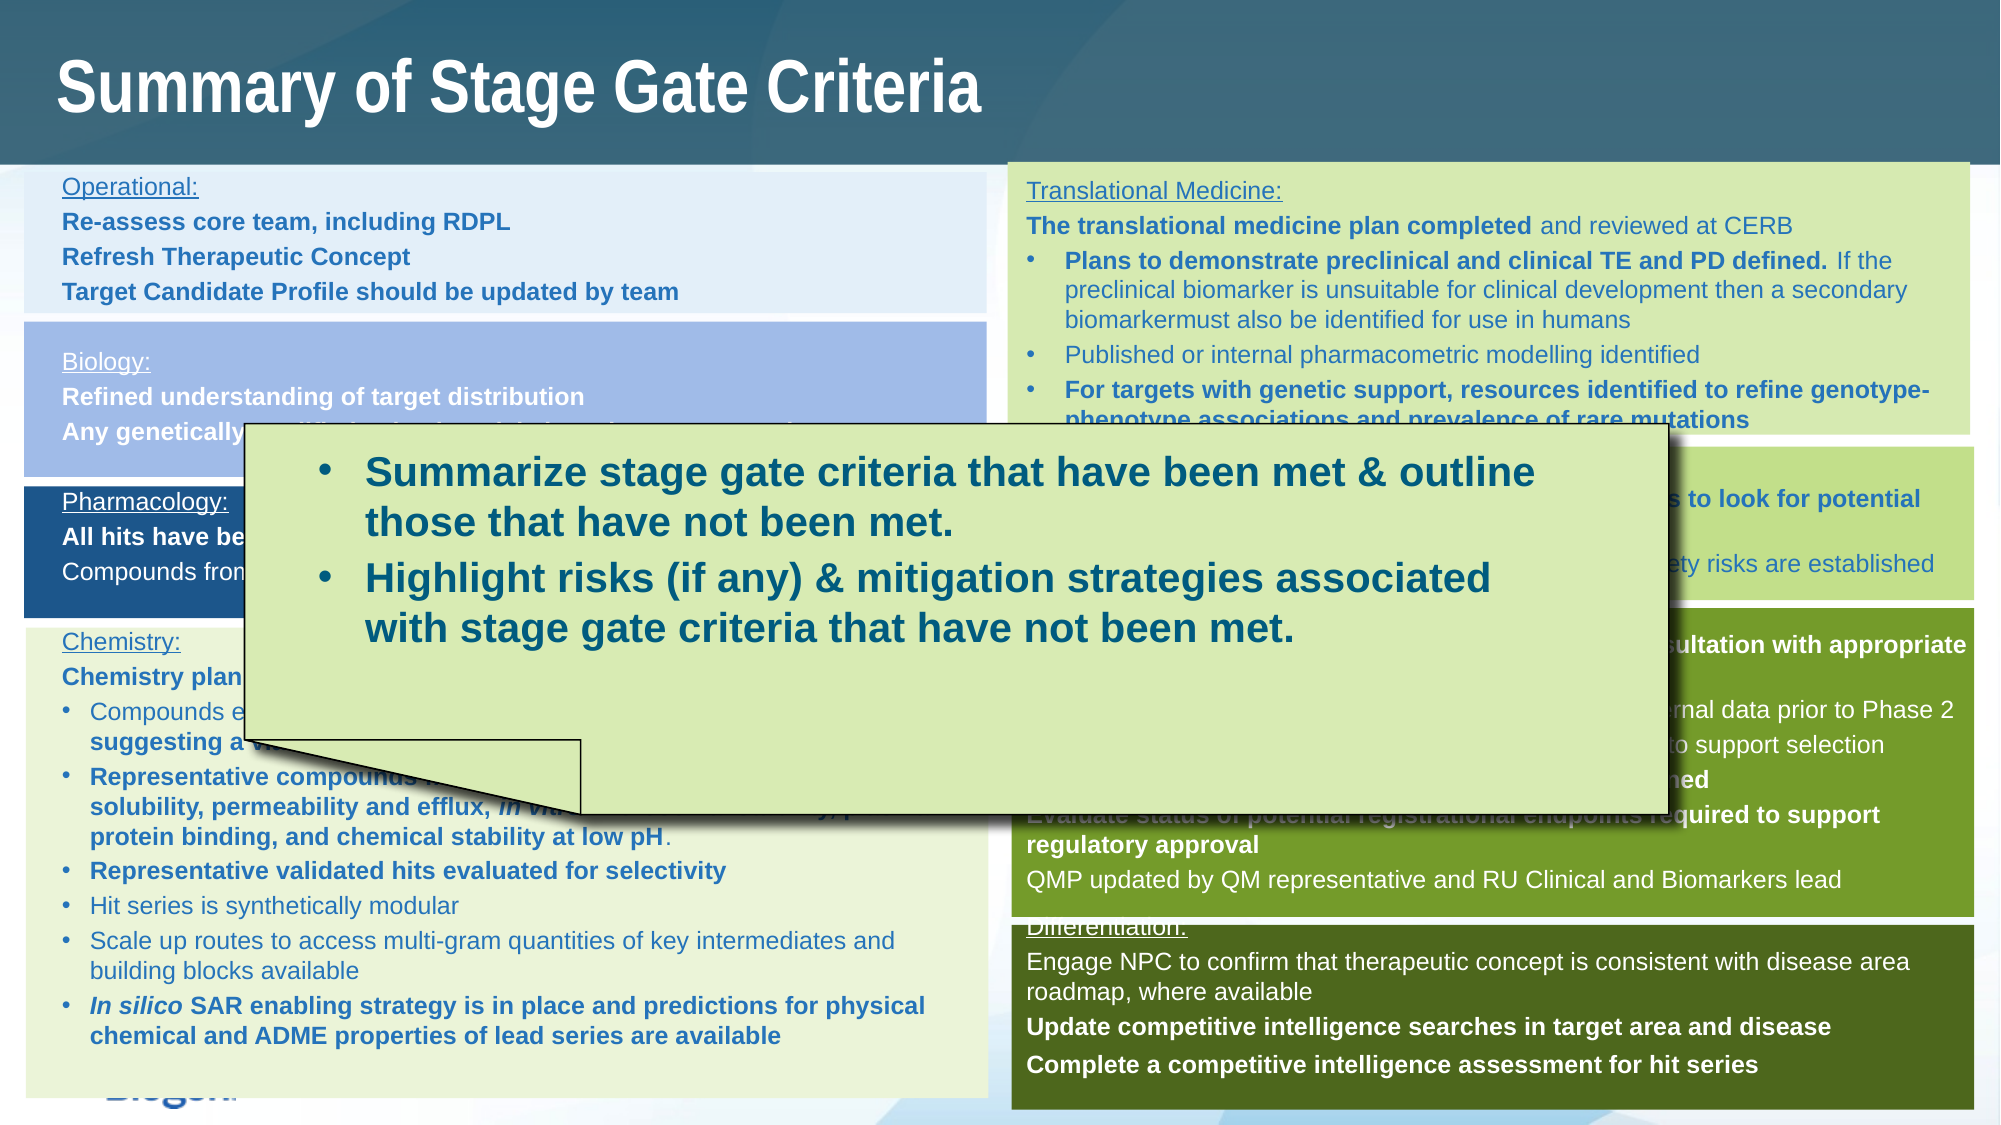

Summary of Stage Gate Criteria

Operational:
Re-assess core team, including RDPL
Refresh Therapeutic Concept
Target Candidate Profile should be updated by team

Biology:
Refined understanding of target distribution
Any genetically modified animal models have been requested

Pharmacology:
All hits have been fully validated
Compounds from similarity searches have been fully validated

Chemistry:
Chemistry plan is established
Compounds exhibit adequate intrinsic potency or established SAR suggesting a viable path forward for improving activity
Representative compounds from the chemical series profiled for solubility, permeability and efflux, in vitro microsomal stability, plasma protein binding, and chemical stability at low pH.
Representative validated hits evaluated for selectivity
Hit series is synthetically modular
Scale up routes to access multi-gram quantities of key intermediates and building blocks available
In silico SAR enabling strategy is in place and predictions for physical chemical and ADME properties of lead series are available

Translational Medicine:
The translational medicine plan completed and reviewed at CERB
Plans to demonstrate preclinical and clinical TE and PD defined. If the preclinical biomarker is unsuitable for clinical development then a secondary biomarkermust also be identified for use in humans
Published or internal pharmacometric modelling identified
For targets with genetic support, resources identified to refine genotype-phenotype associations and prevalence of rare mutations

Safety:
Validated hits have been evaluated using in silico tools to look for potential safety alerts and toxicophores
Any non-standard assays that could mitigate identified safety risks are established

Clinical:
Clinical tractability updated by RU clinical lead in consultation with appropriate partner line representatives
Document availability/need for natural history or other external data prior to Phase 2
Document Secondary Indications: scope of work required to support selection
Proposed clinical Proof of Concept endpoints are defined
Evaluate status of potential registrational endpoints required to support regulatory approval
QMP updated by QM representative and RU Clinical and Biomarkers lead

Differentiation:
Engage NPC to confirm that therapeutic concept is consistent with disease area roadmap, where available
Update competitive intelligence searches in target area and disease
Complete a competitive intelligence assessment for hit series

Summarize stage gate criteria that have been met & outline those that have not been met.
Highlight risks (if any) & mitigation strategies associated with stage gate criteria that have not been met.